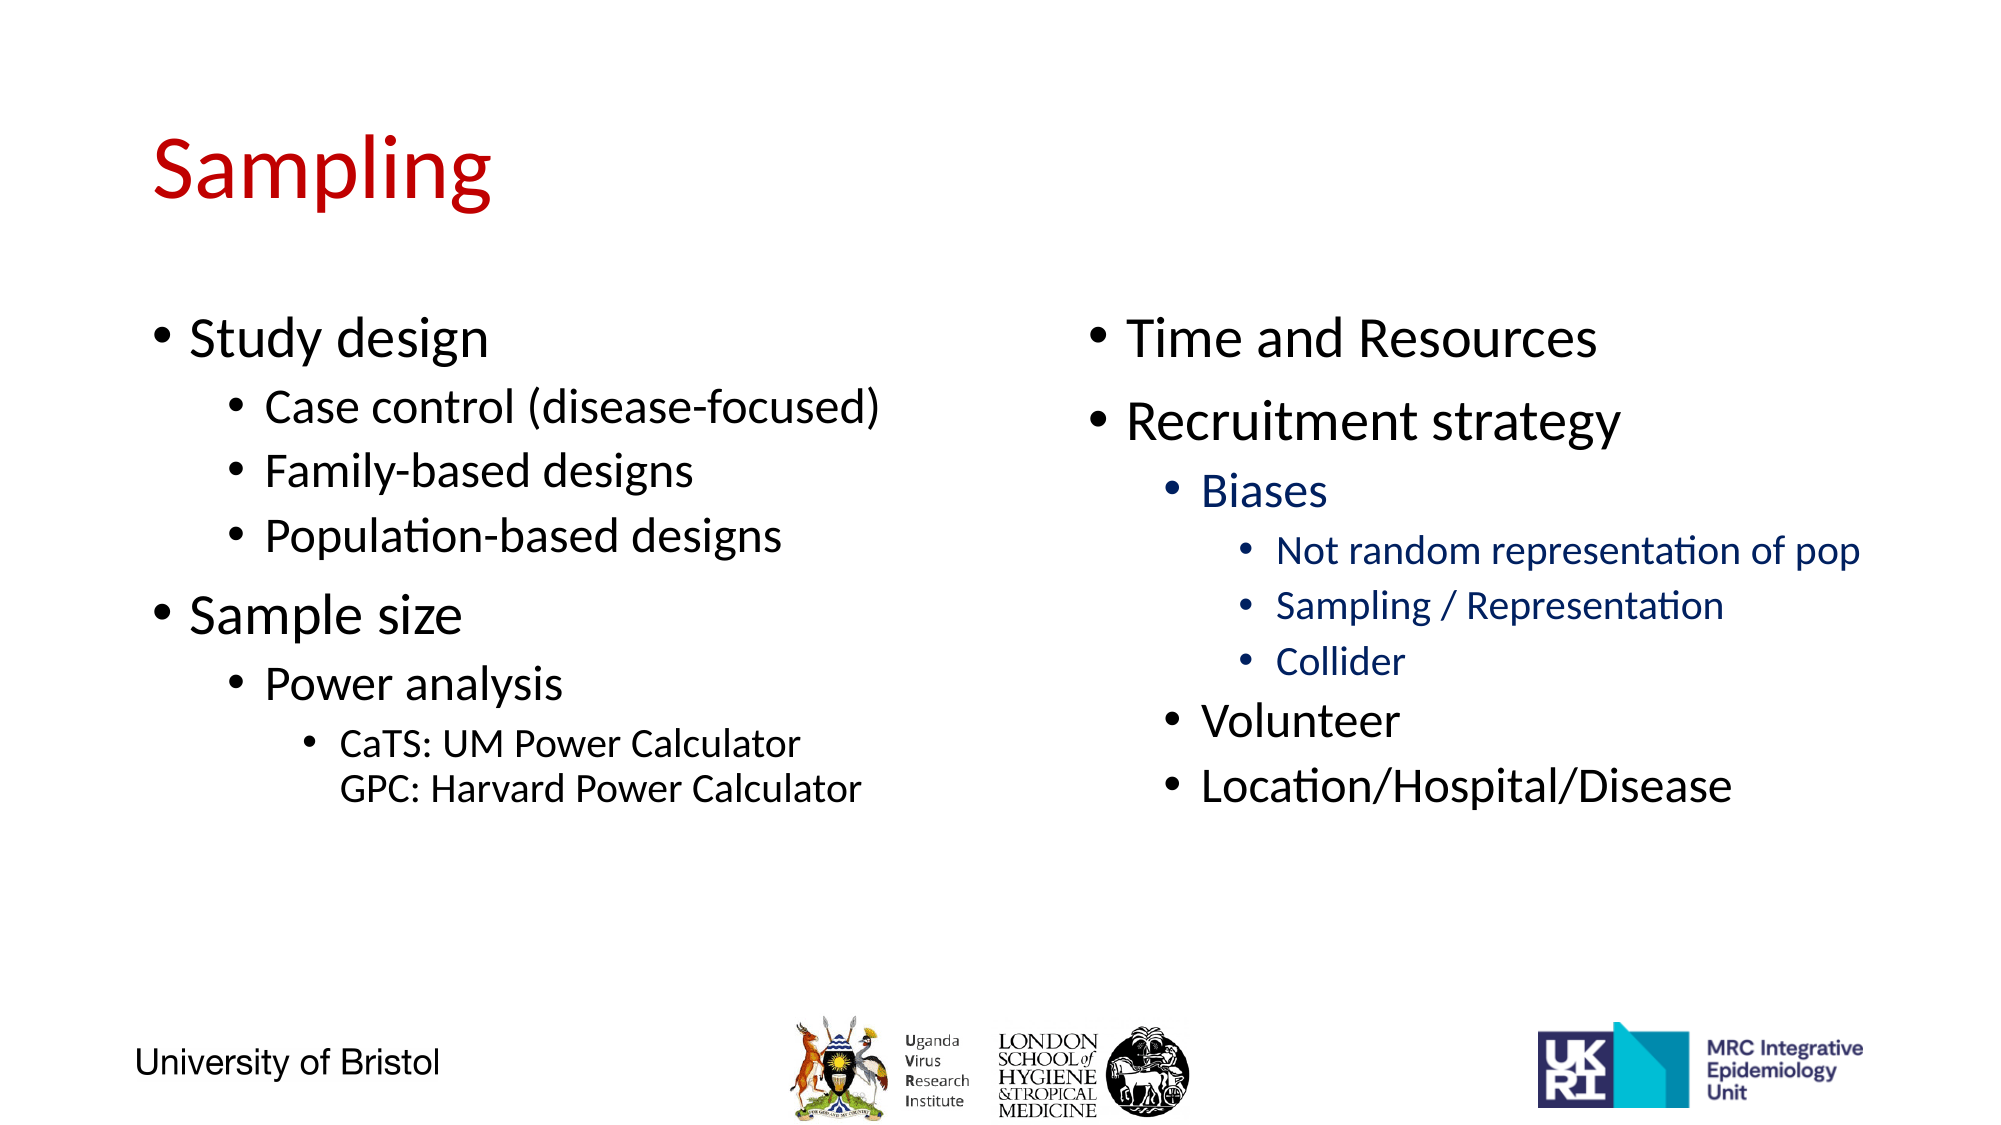

# Sampling
Study design
Case control (disease-focused)
Family-based designs
Population-based designs
Sample size
Power analysis
CaTS: UM Power Calculator
GPC: Harvard Power Calculator

Time and Resources
Recruitment strategy
Biases
Not random representation of pop
Sampling / Representation
Collider
Volunteer
Location/Hospital/Disease